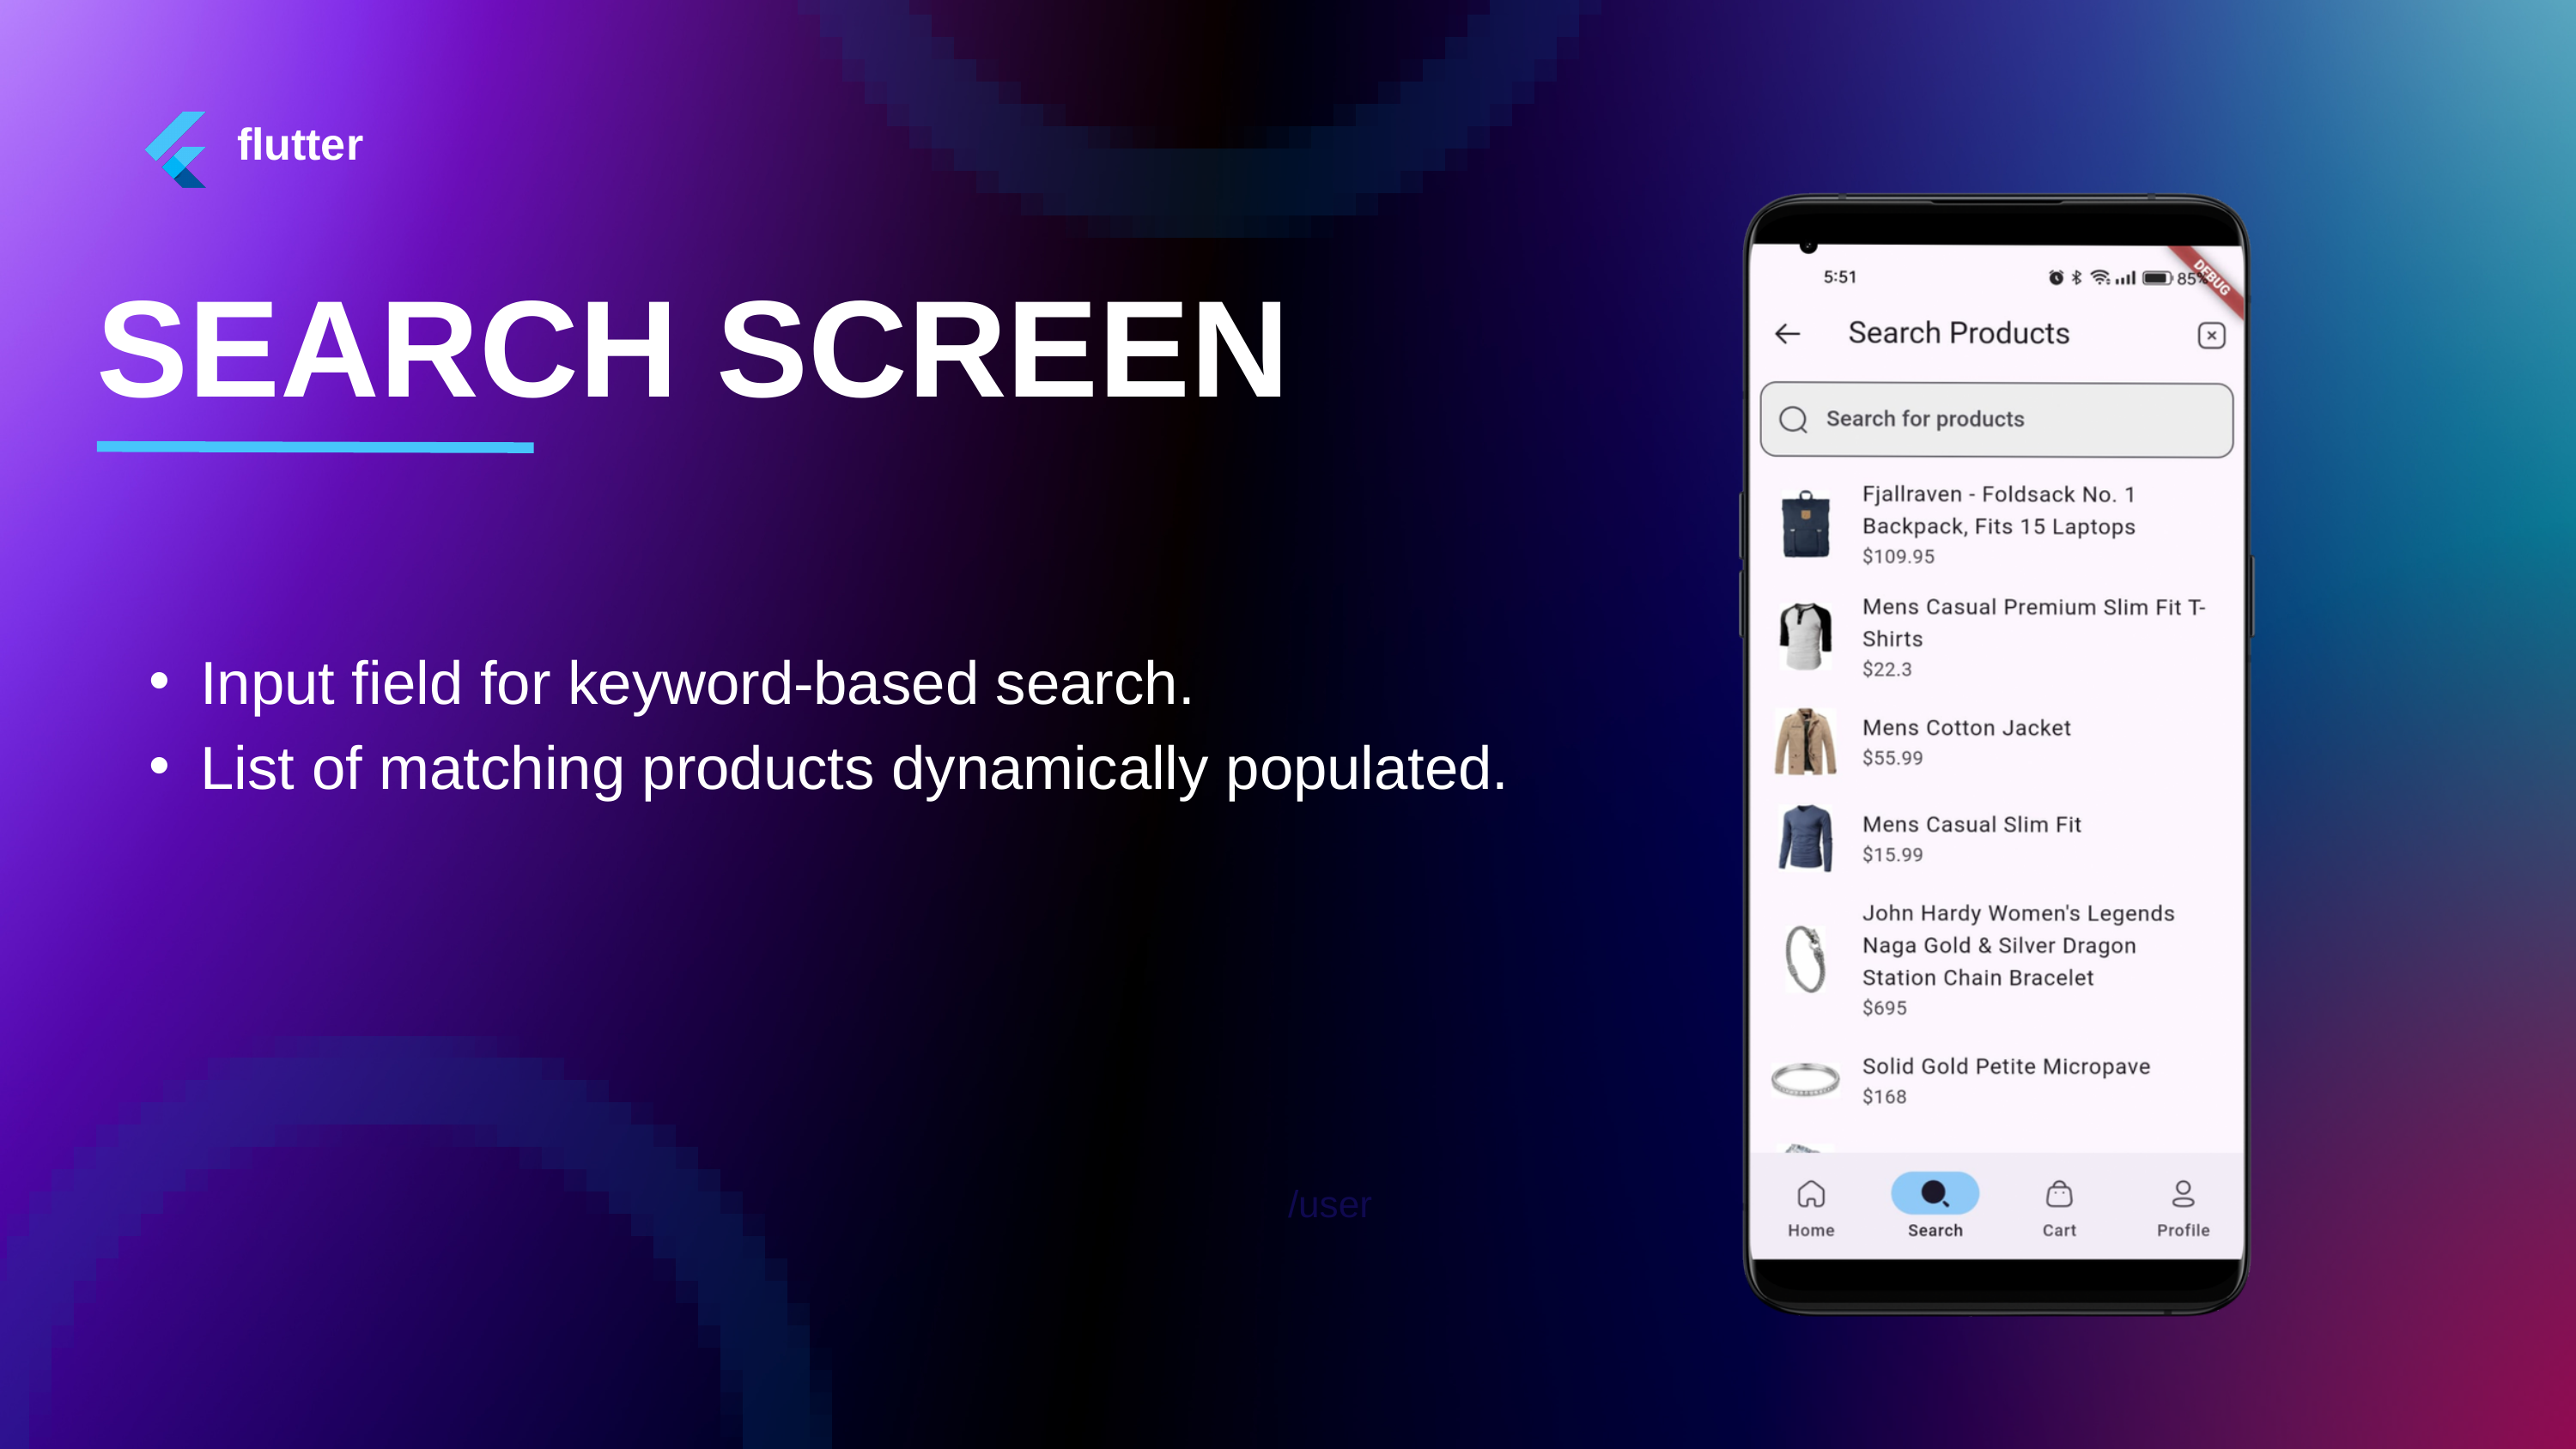

flutter

SEARCH SCREEN

Input field for keyword-based search.
List of matching products dynamically populated.

/user